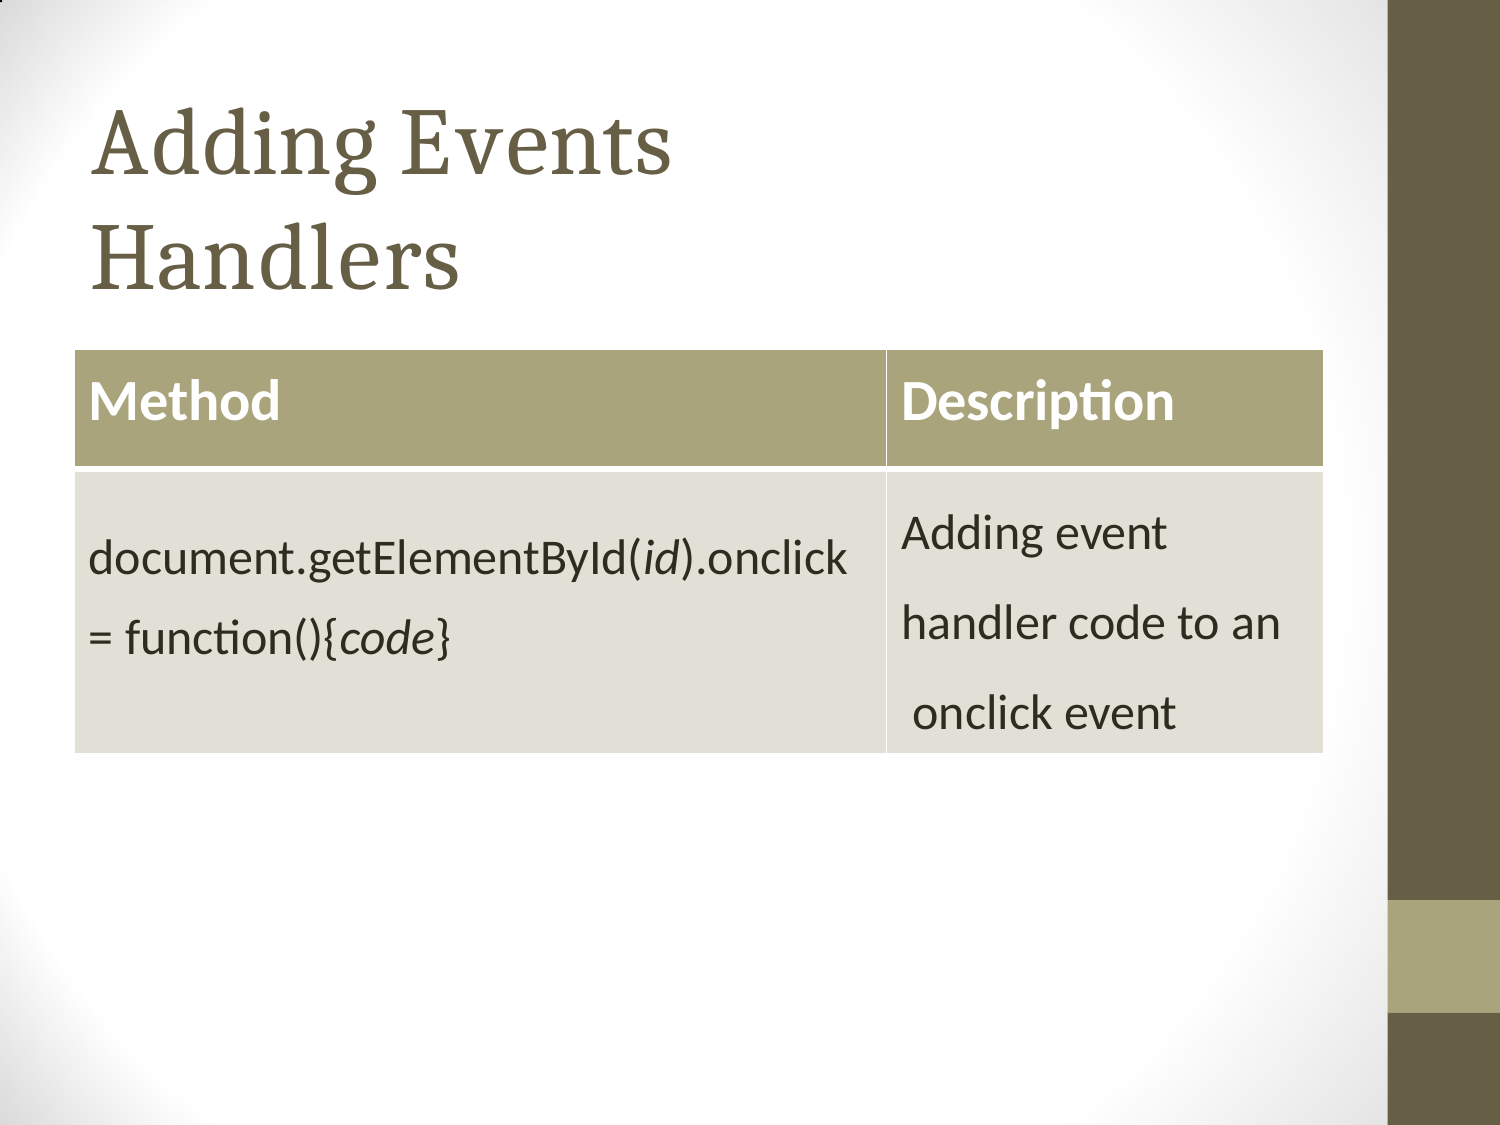

# Adding Events Handlers
| Method | Description |
| --- | --- |
| document.getElementById(id).onclick = function(){code} | Adding event handler code to an onclick event |